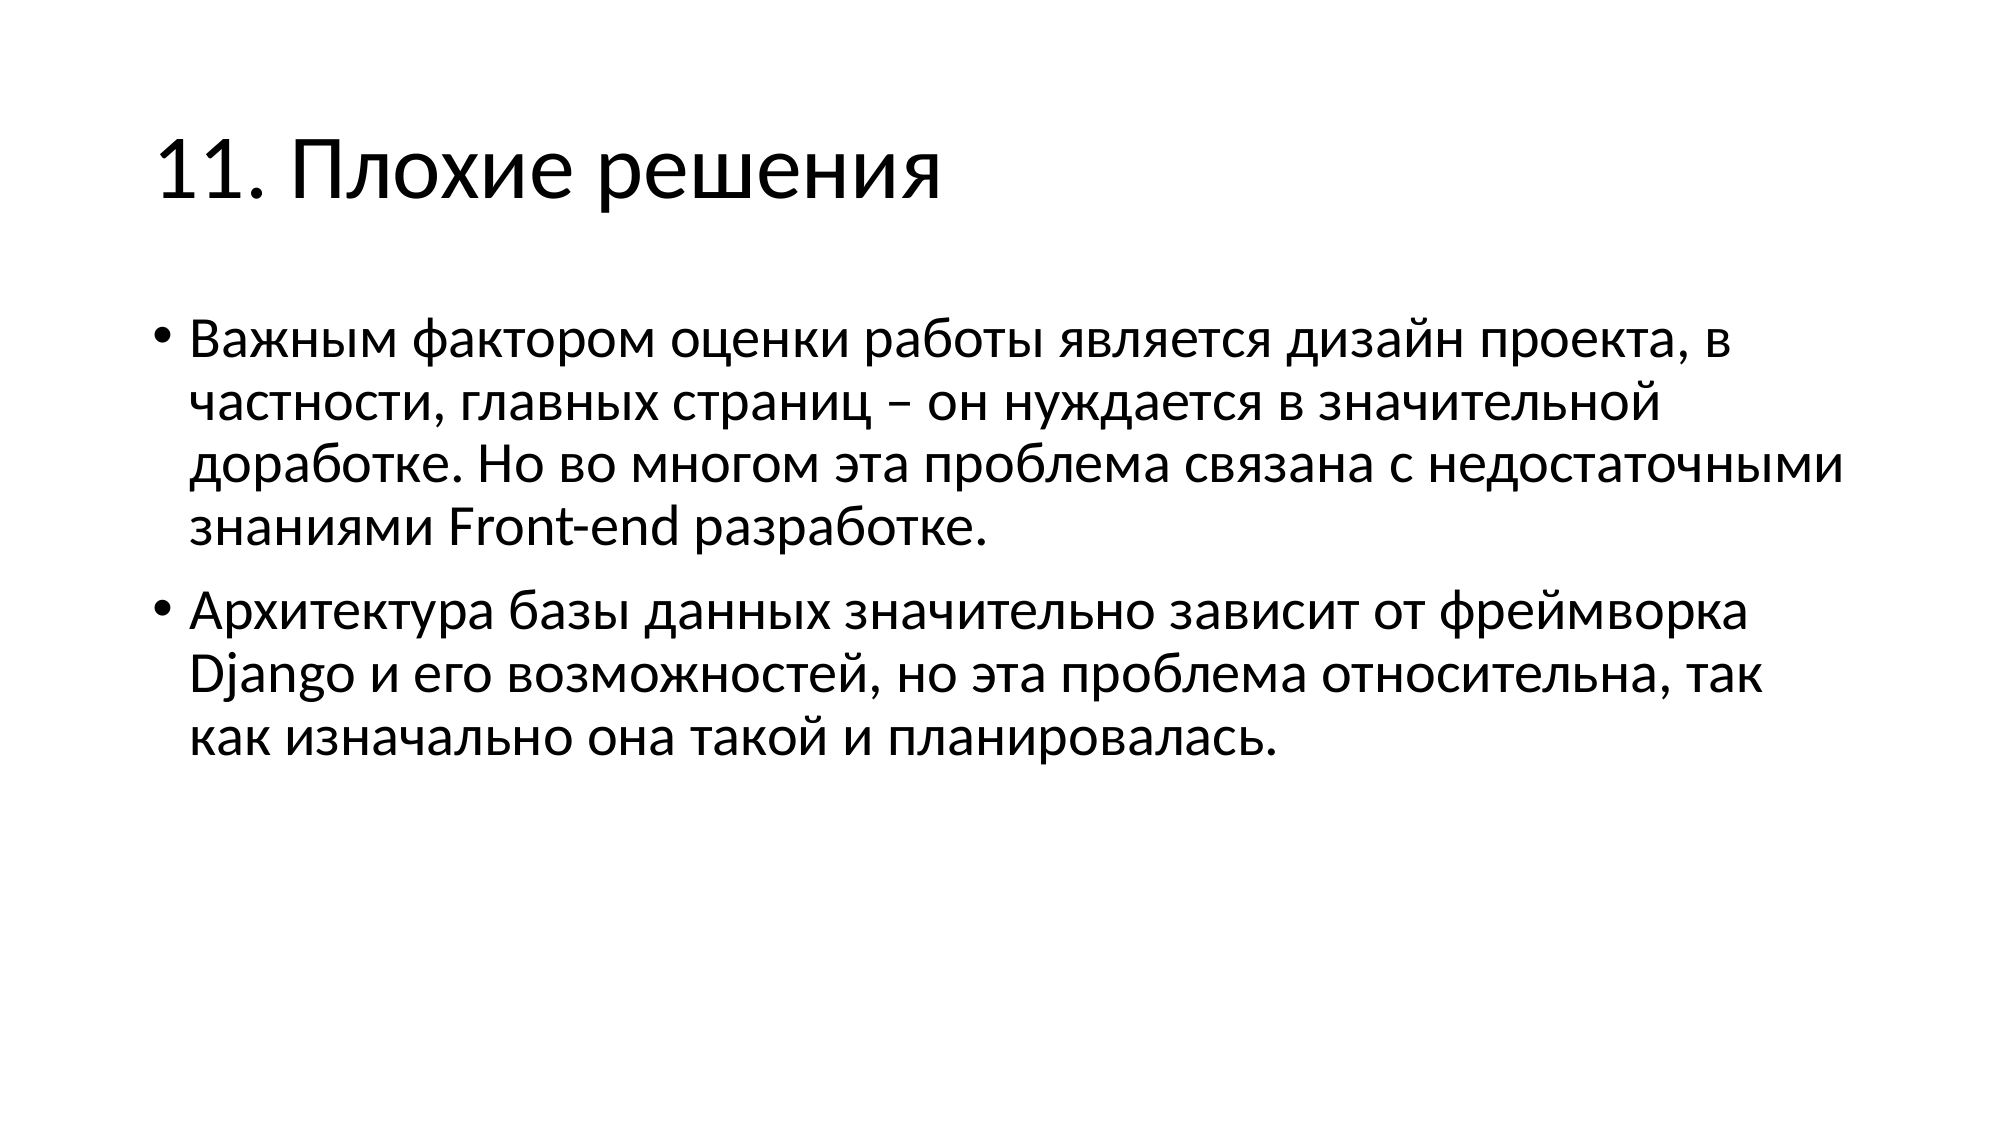

# 11. Плохие решения
Важным фактором оценки работы является дизайн проекта, в частности, главных страниц – он нуждается в значительной доработке. Но во многом эта проблема связана с недостаточными знаниями Front-end разработке.
Архитектура базы данных значительно зависит от фреймворка Django и его возможностей, но эта проблема относительна, так как изначально она такой и планировалась.